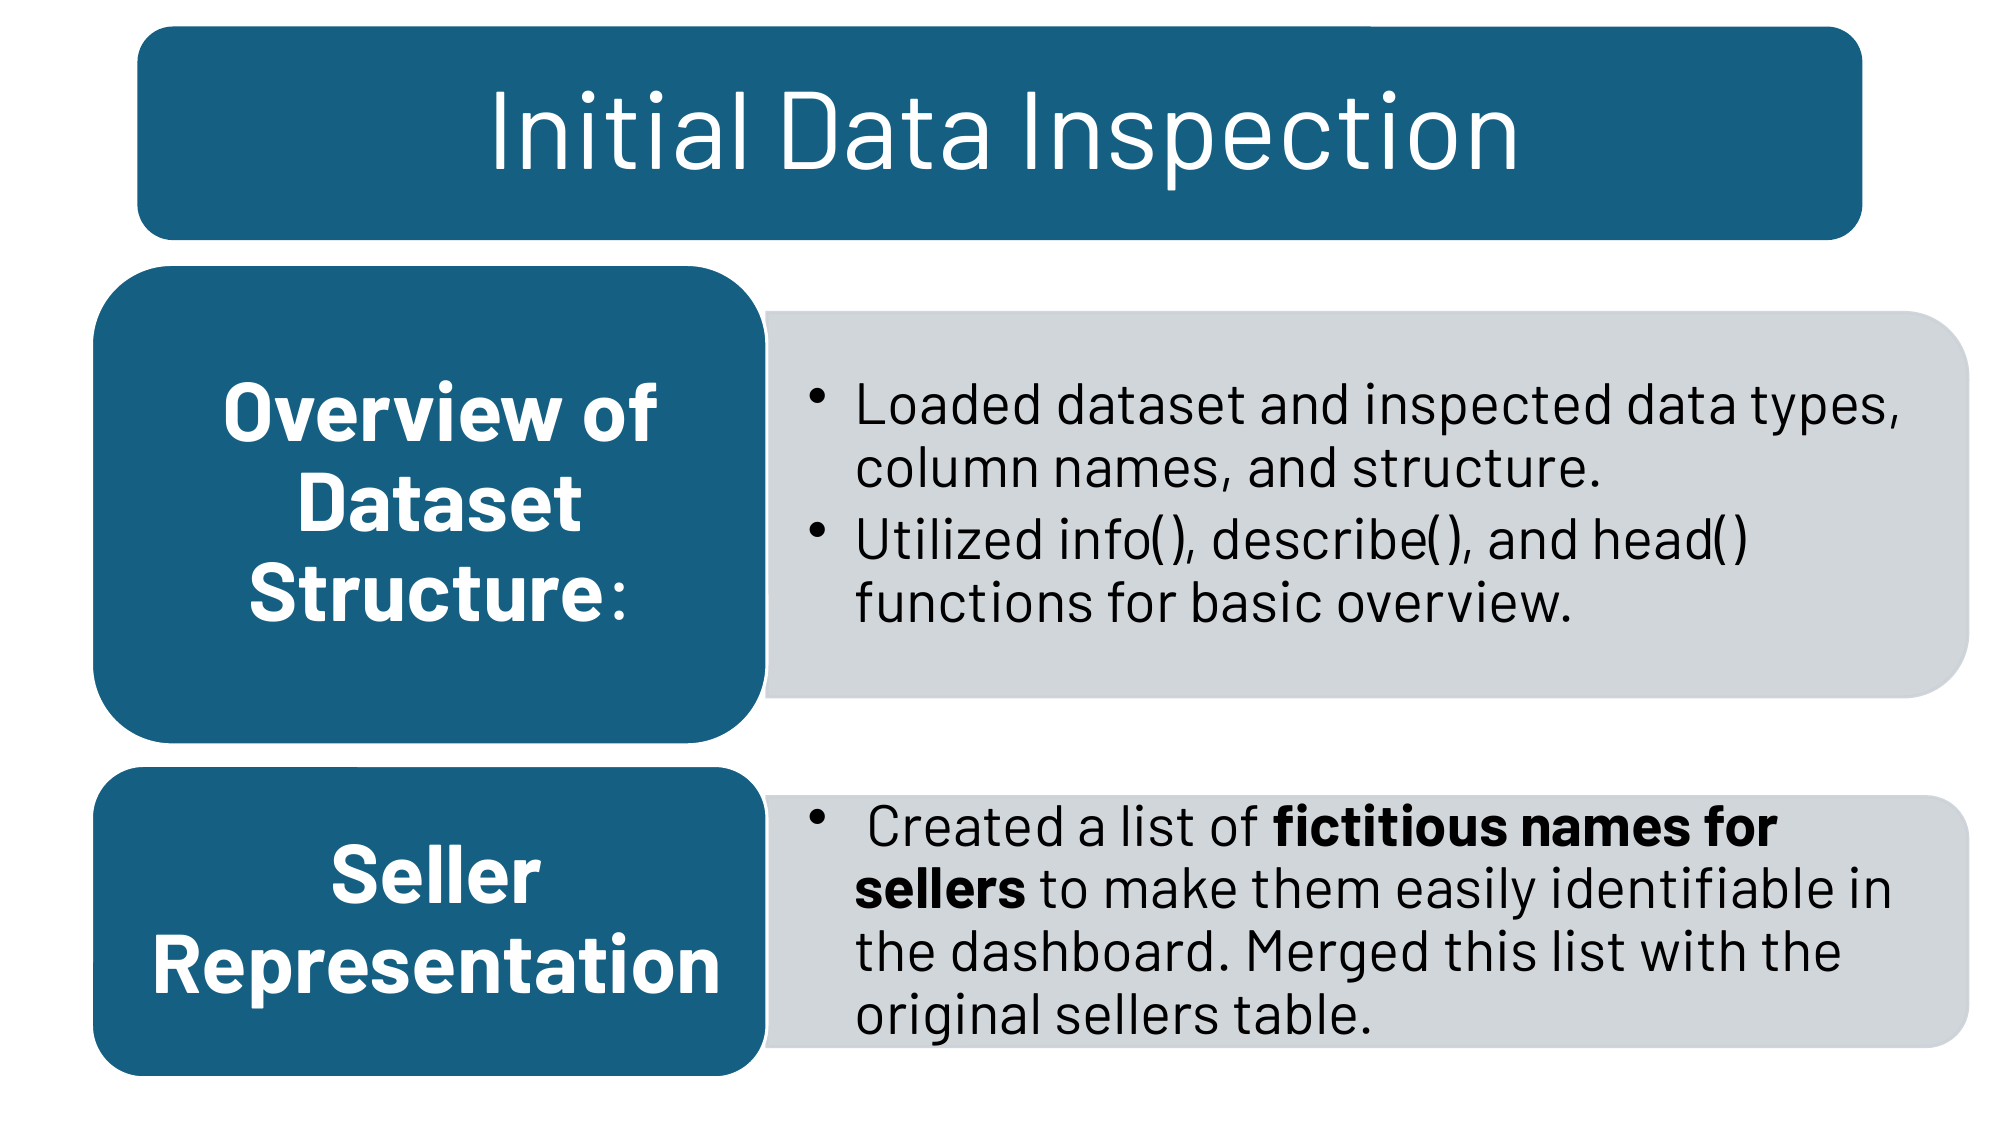

Initial Data Inspection
Loaded dataset and inspected data types, column names, and structure.
Utilized info(), describe(), and head() functions for basic overview.
Overview of Dataset Structure:
 Created a list of fictitious names for sellers to make them easily identifiable in the dashboard. Merged this list with the original sellers table.
Seller Representation